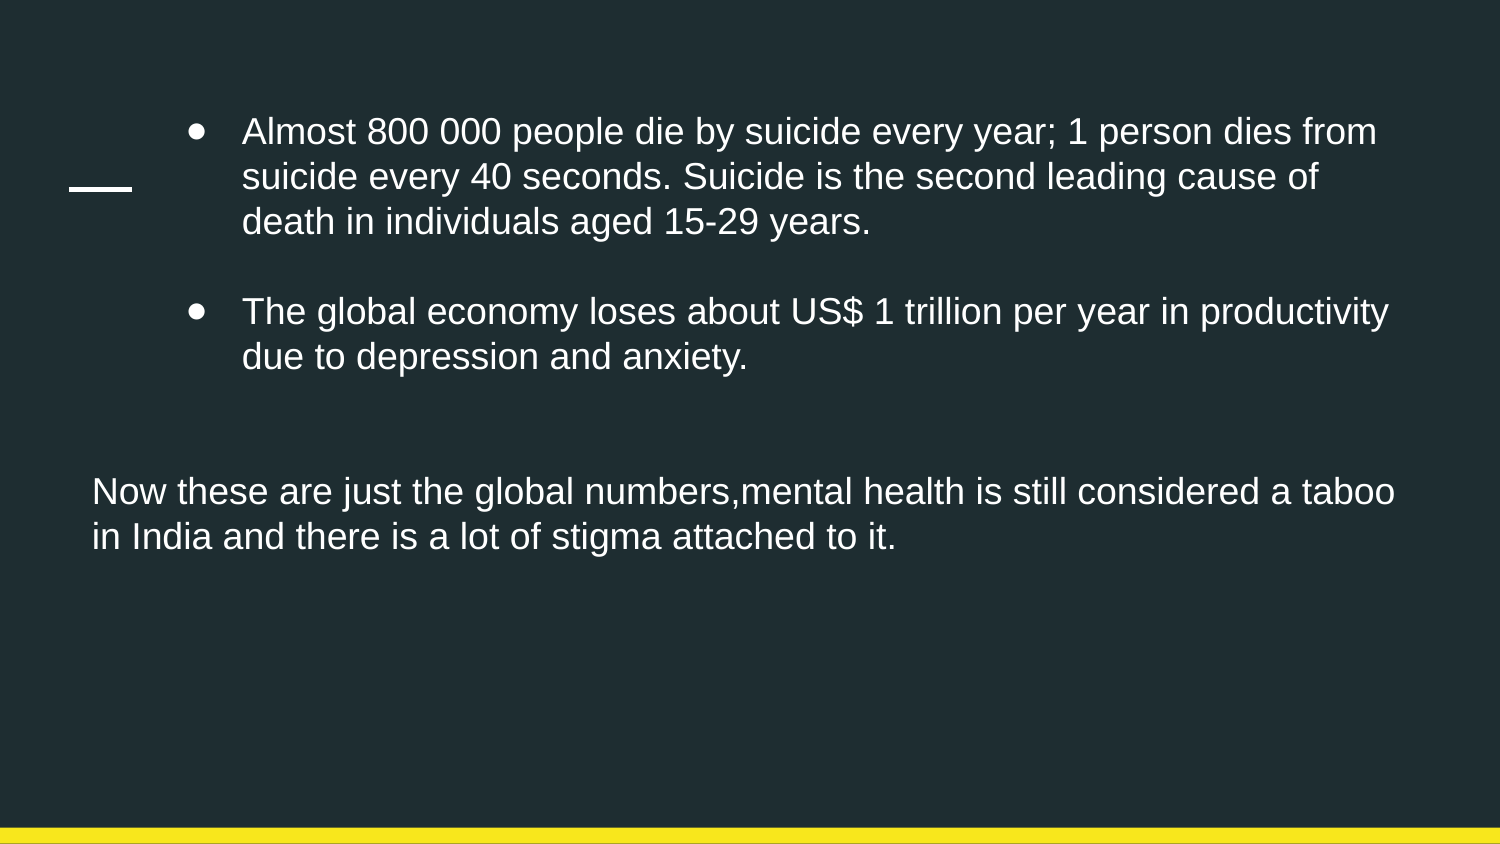

Almost 800 000 people die by suicide every year; 1 person dies from suicide every 40 seconds. Suicide is the second leading cause of death in individuals aged 15-29 years.

The global economy loses about US$ 1 trillion per year in productivity due to depression and anxiety.

Now these are just the global numbers,mental health is still considered a taboo in India and there is a lot of stigma attached to it.